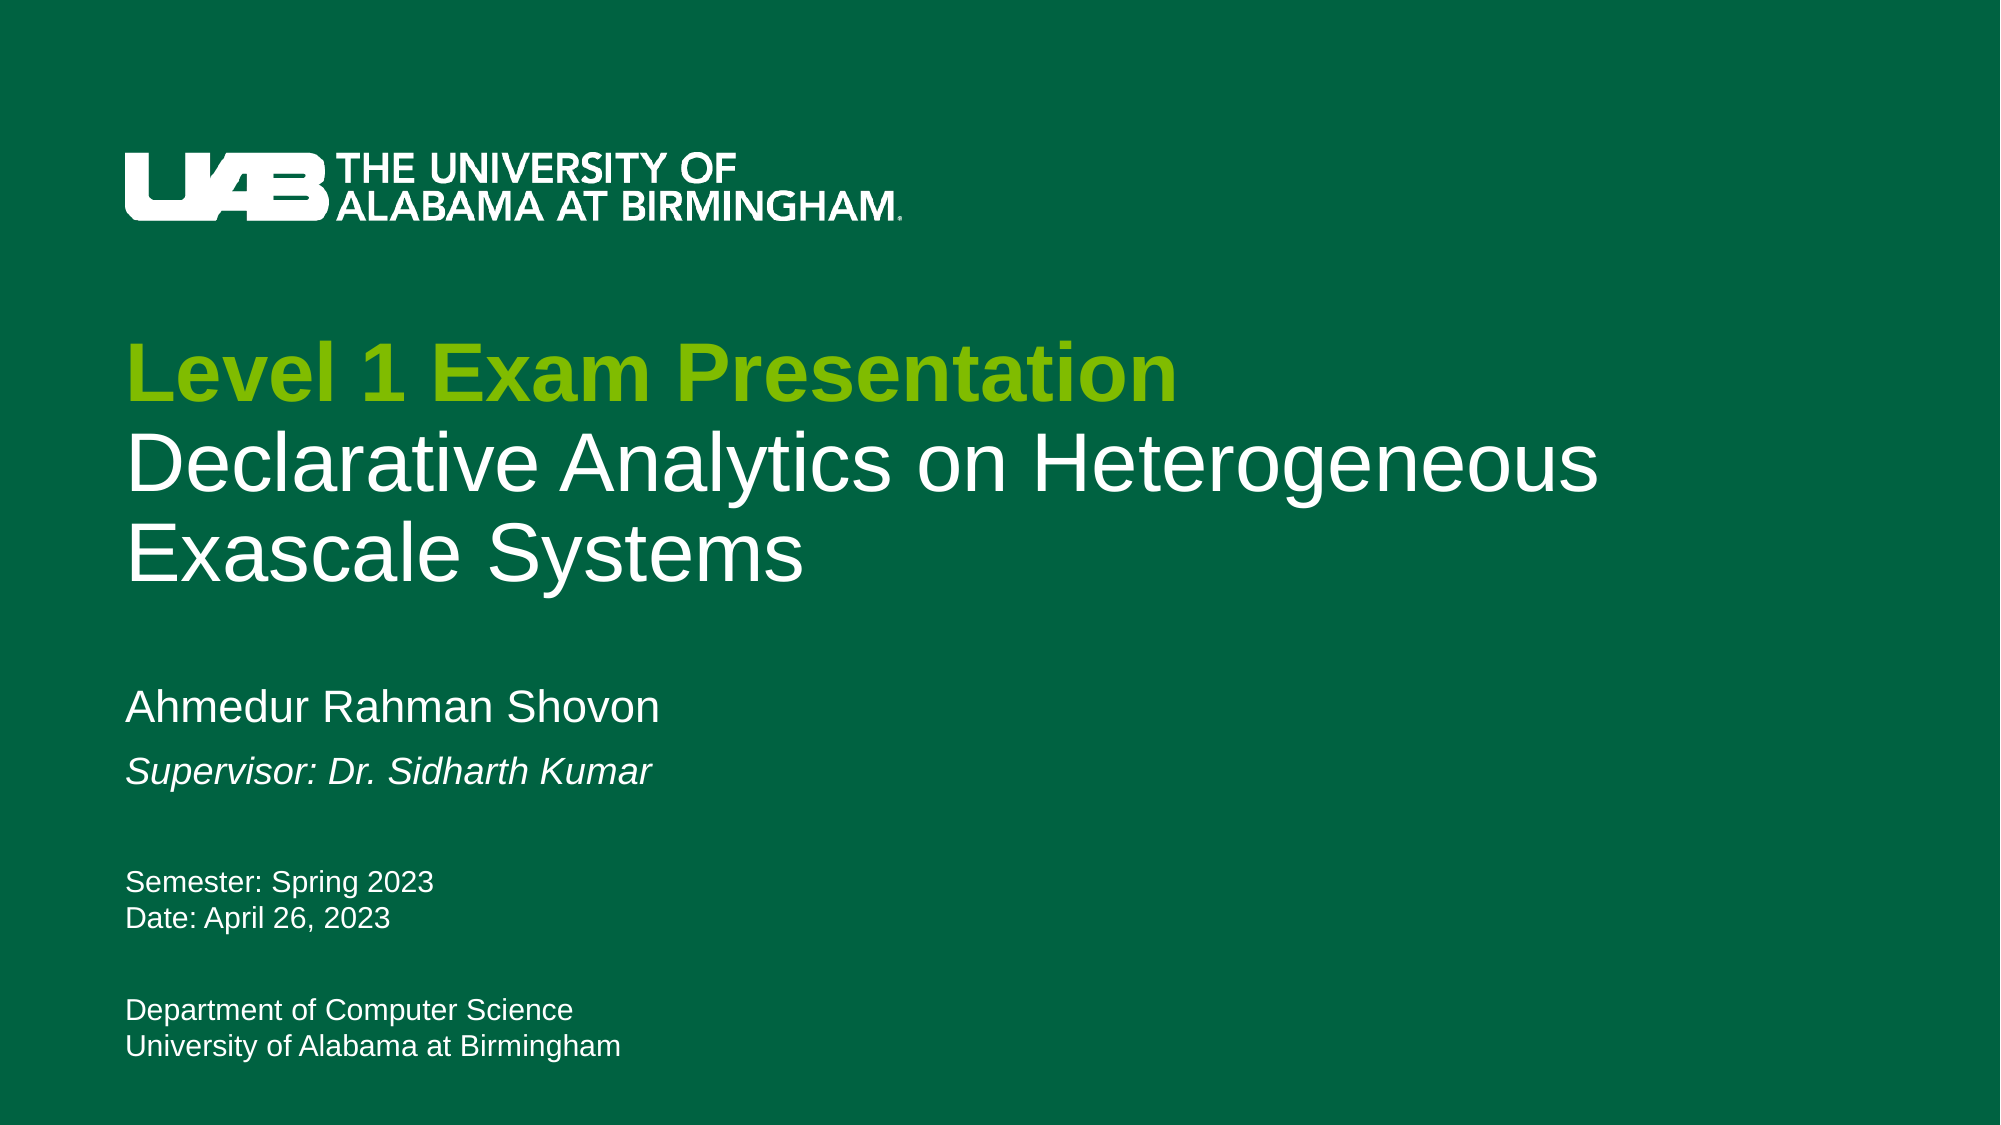

# Level 1 Exam Presentation Declarative Analytics on Heterogeneous Exascale Systems

Ahmedur Rahman Shovon
Supervisor: Dr. Sidharth Kumar

Semester: Spring 2023
Date: April 26, 2023
Department of Computer Science
University of Alabama at Birmingham